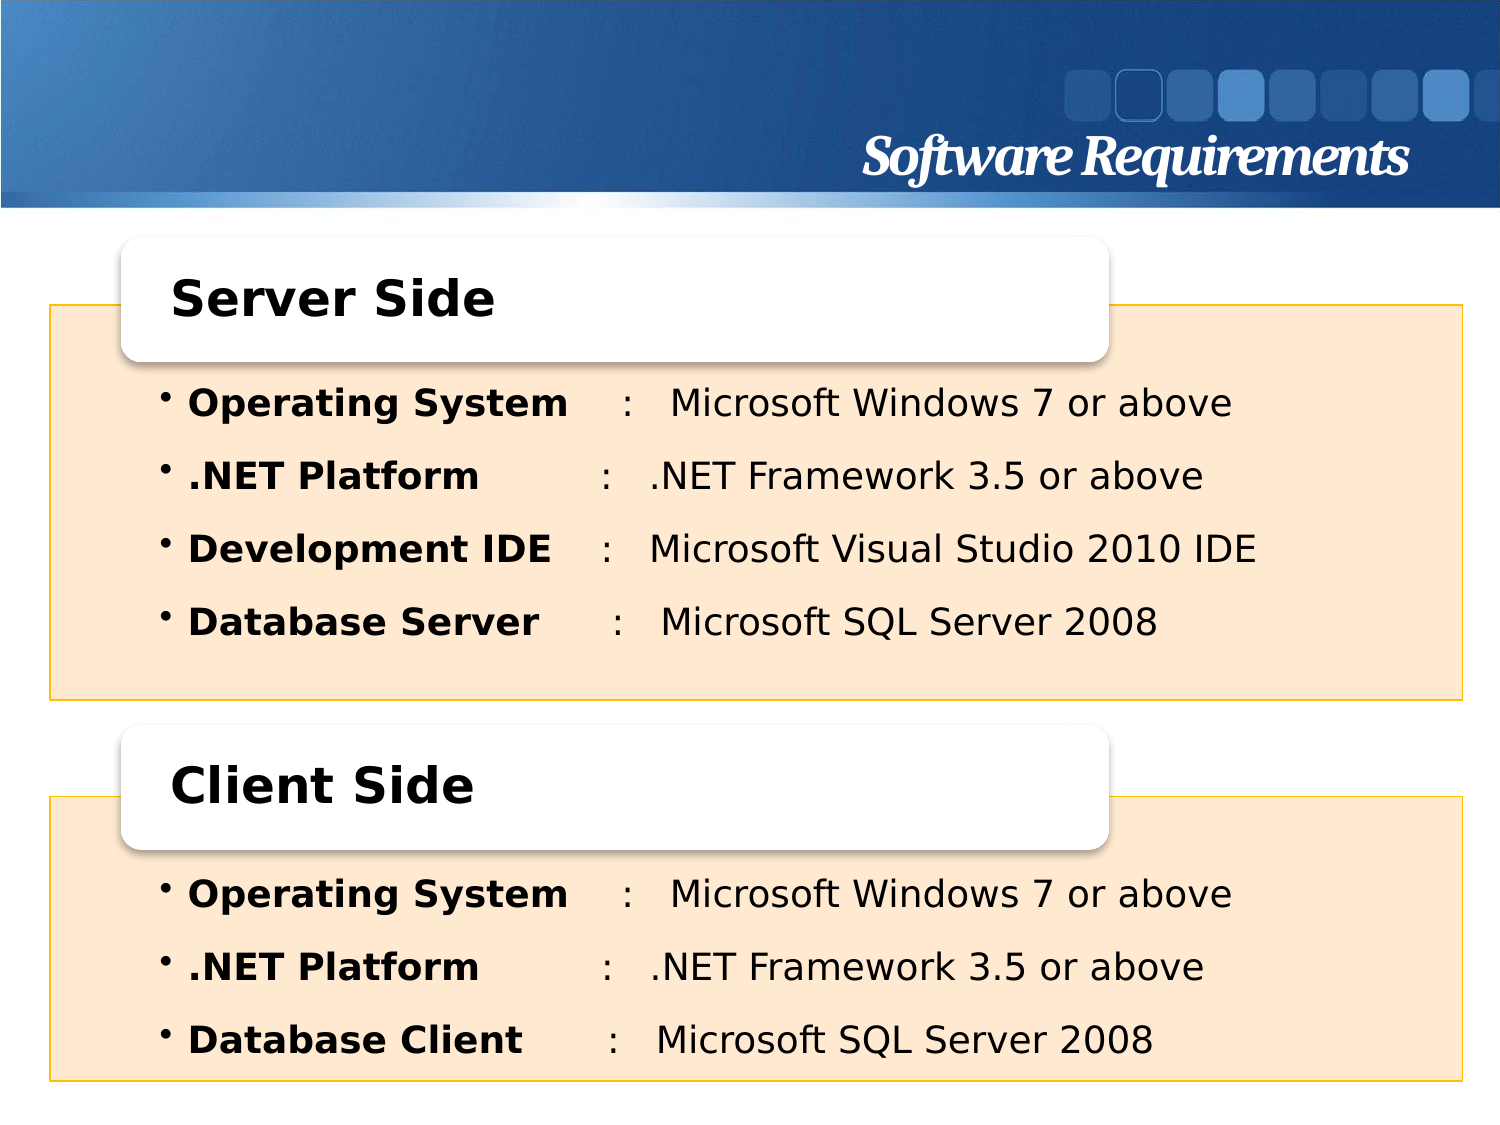

Software Requirements
Operating System    :   Microsoft Windows 7 or above
.NET Platform          :   .NET Framework 3.5 or above
Development IDE    :   Microsoft Visual Studio 2010 IDE
Database Server      :   Microsoft SQL Server 2008
Server Side
Operating System    :   Microsoft Windows 7 or above
.NET Platform          :   .NET Framework 3.5 or above
Database Client       :   Microsoft SQL Server 2008
Client Side